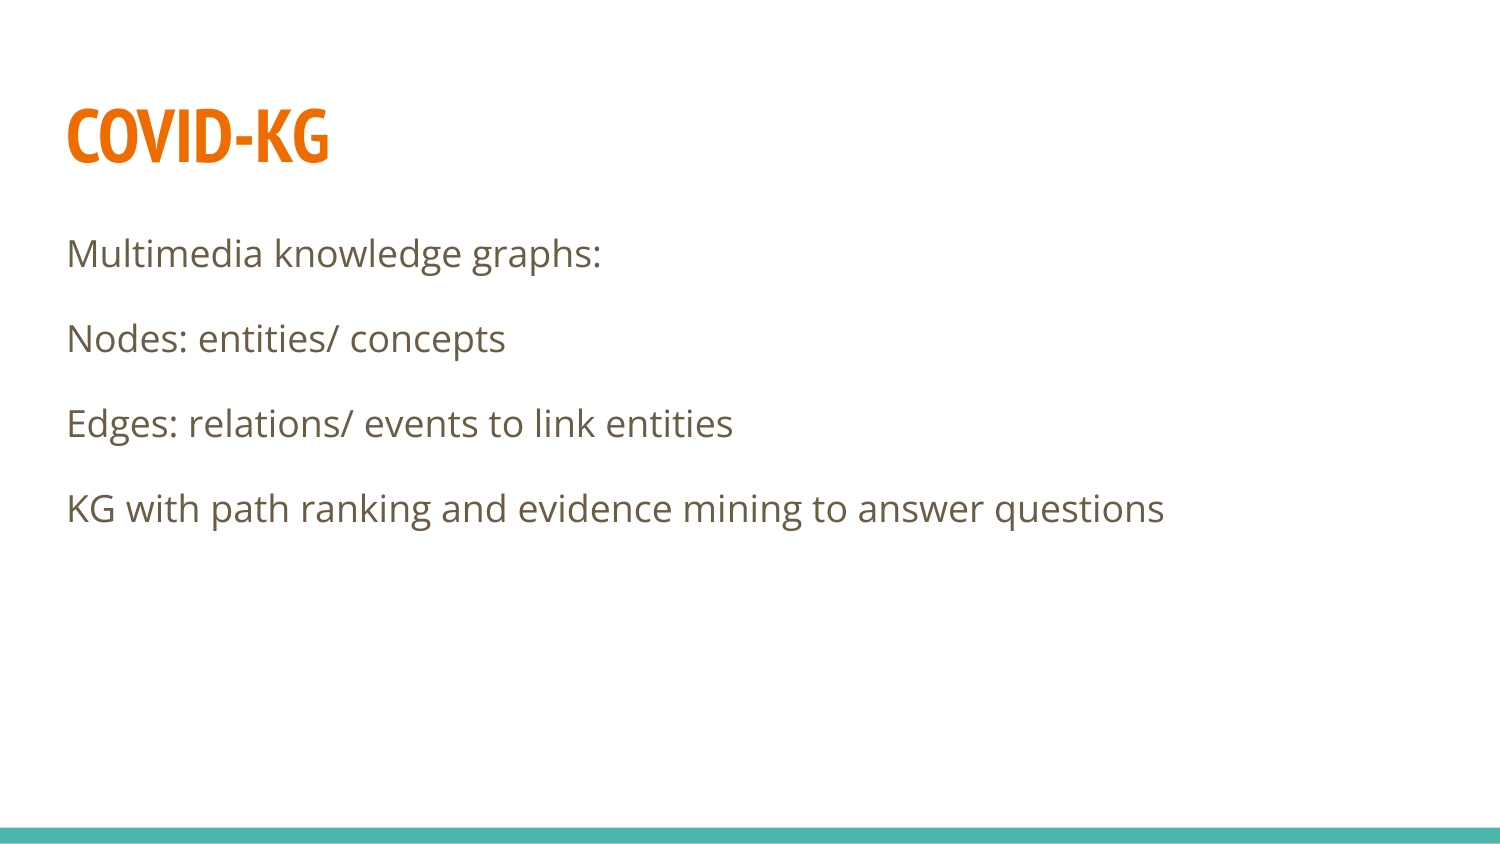

# COVID-KG
Multimedia knowledge graphs:
Nodes: entities/ concepts
Edges: relations/ events to link entities
KG with path ranking and evidence mining to answer questions